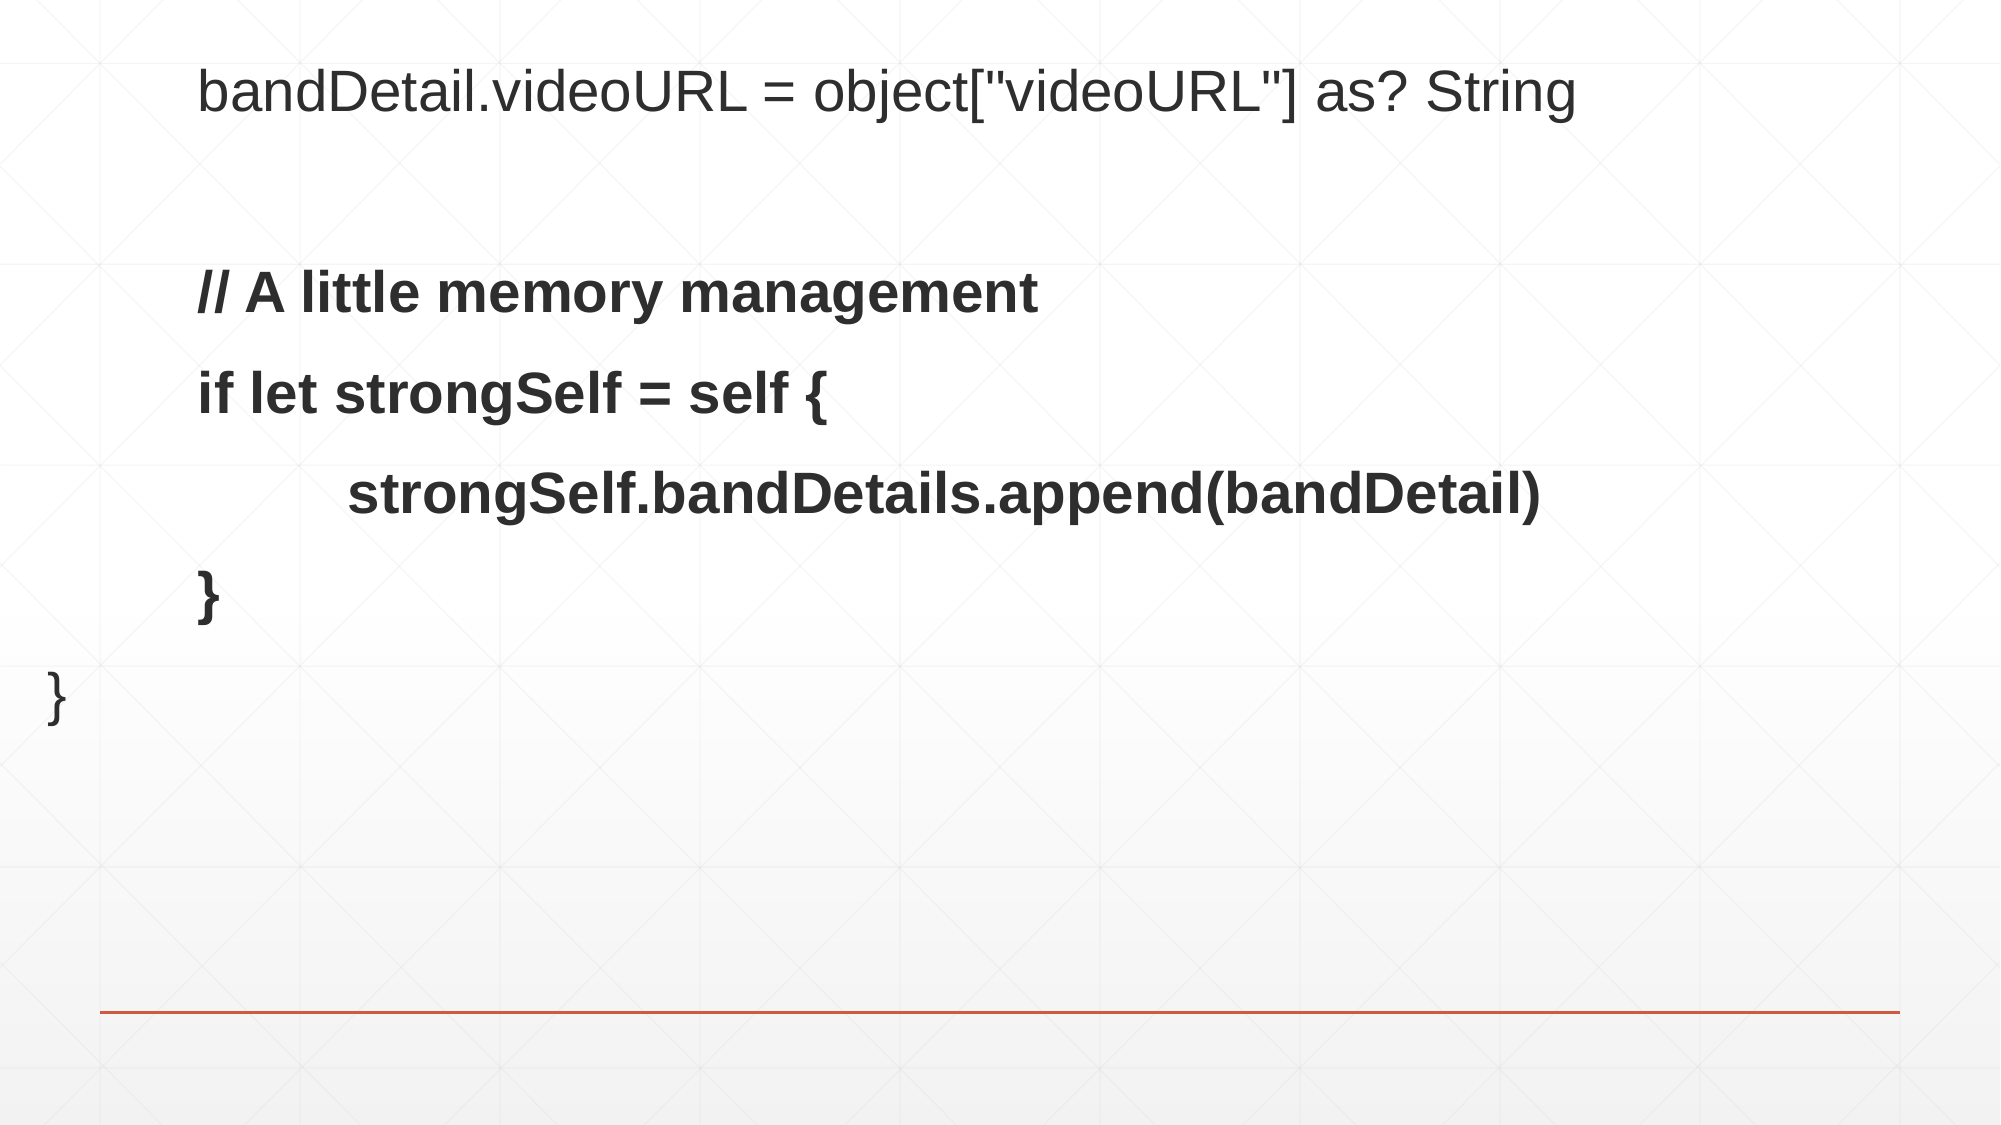

bandDetail.videoURL = object["videoURL"] as? String

	// A little memory management
	if let strongSelf = self {
		strongSelf.bandDetails.append(bandDetail)
	}
}